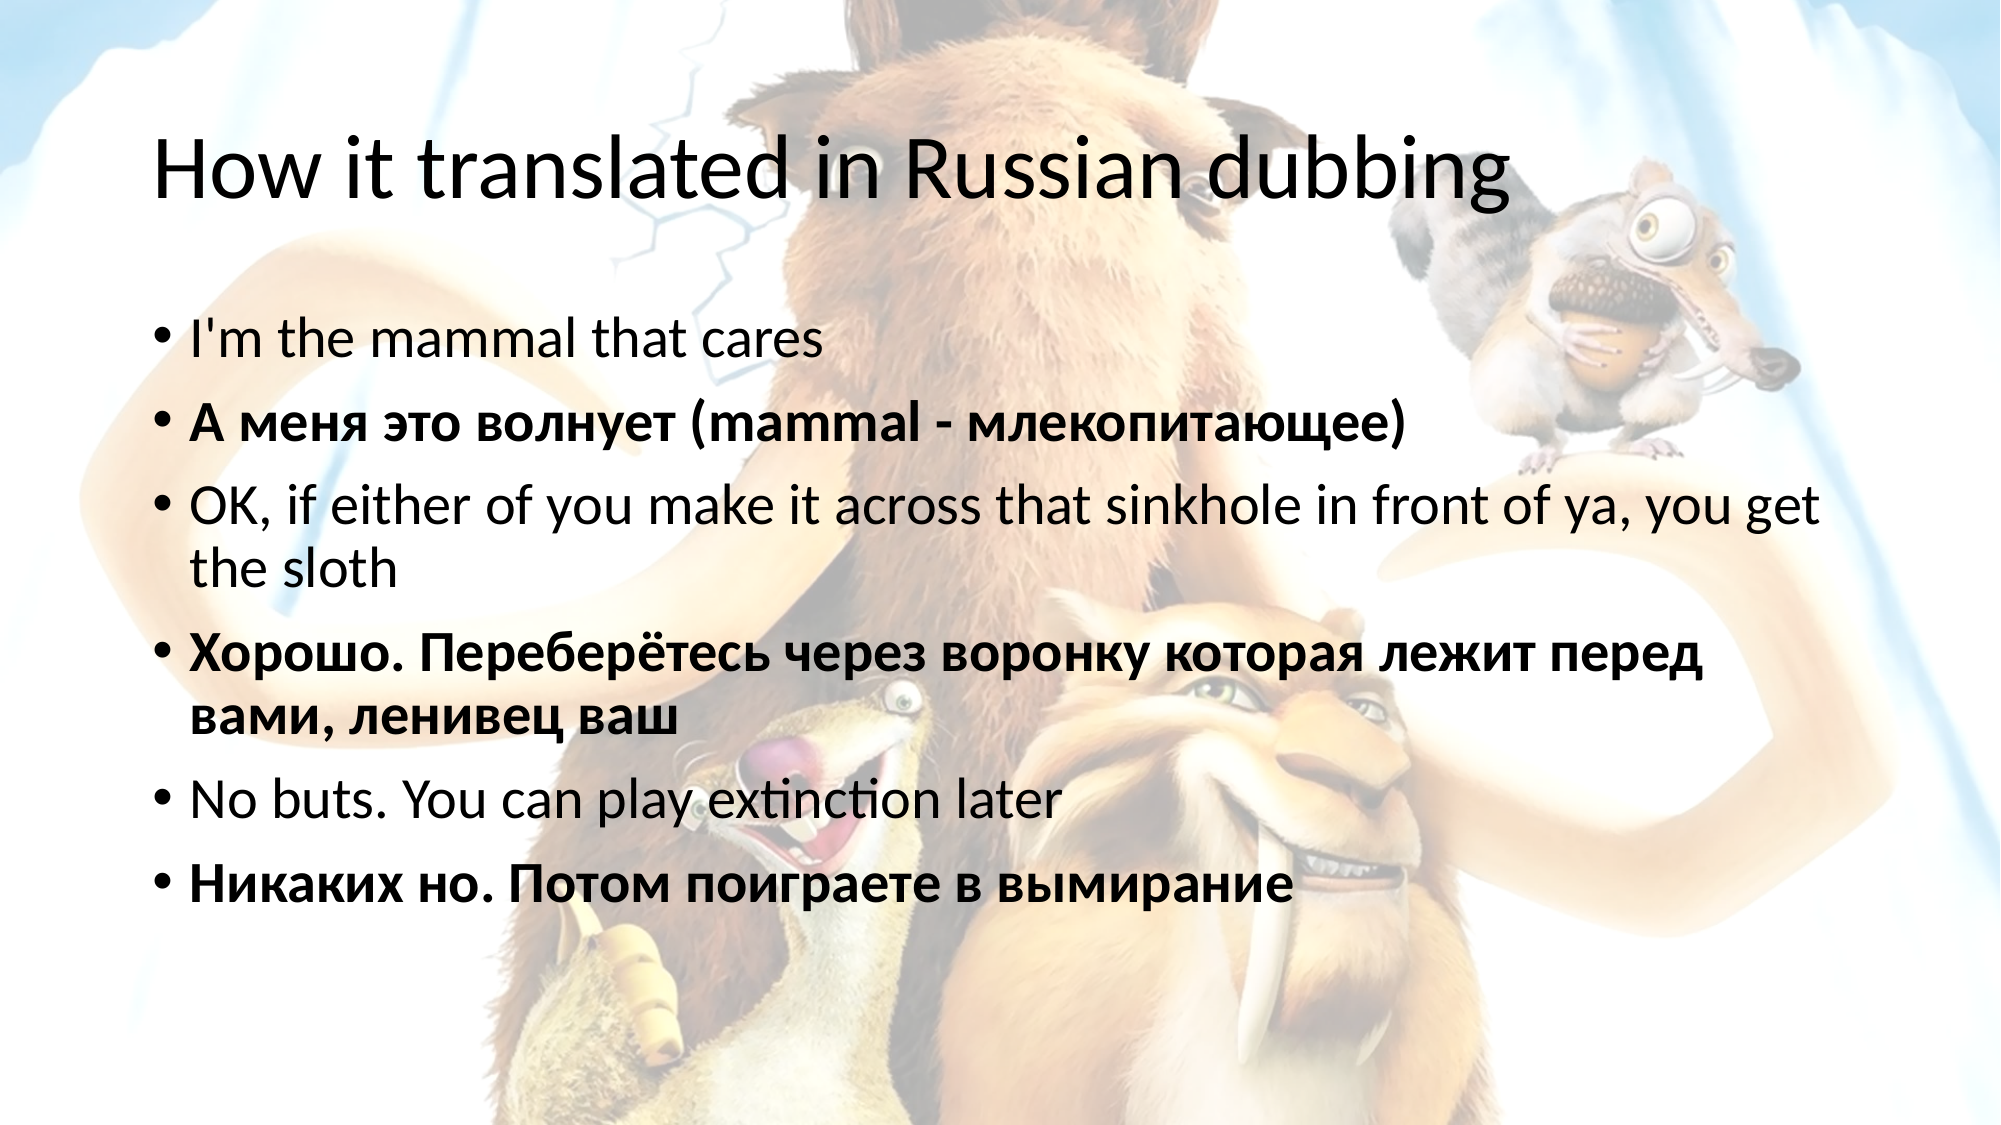

# How it translated in Russian dubbing
I'm the mammal that cares
А меня это волнует (mammal - млекопитающее)
OK, if either of you make it across that sinkhole in front of ya, you get the sloth
Хорошо. Переберётесь через воронку которая лежит перед вами, ленивец ваш
No buts. You can play extinction later
Никаких но. Потом поиграете в вымирание